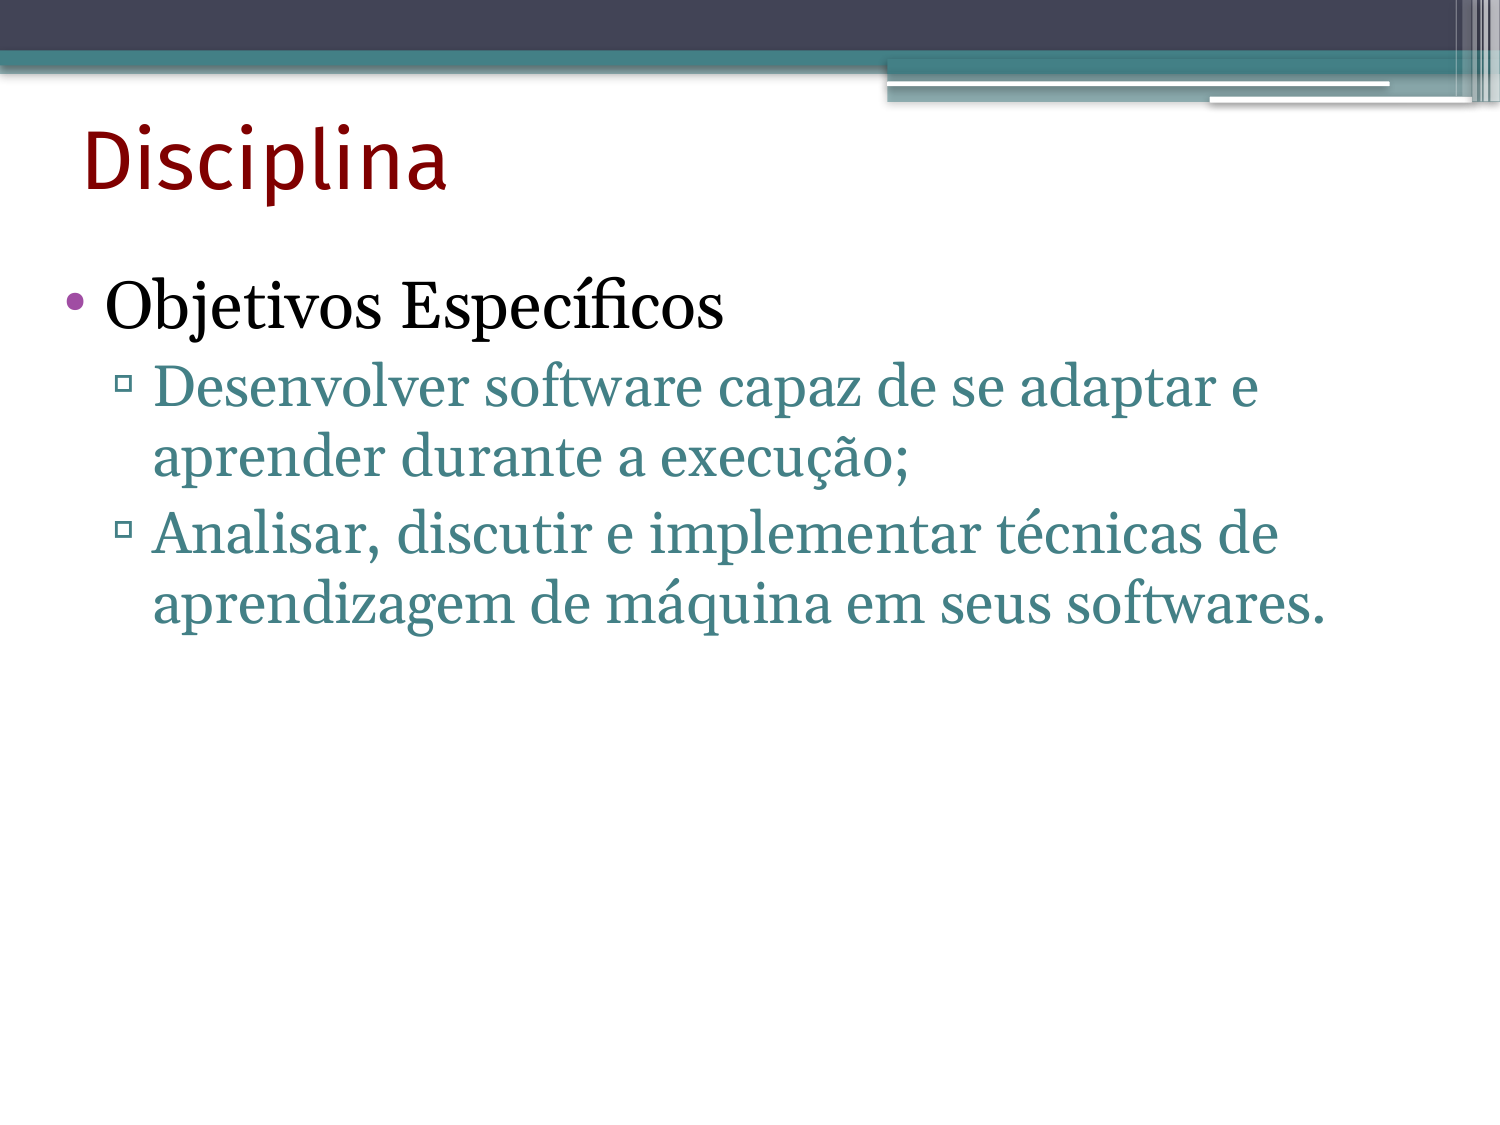

# Disciplina
Objetivos Específicos
Desenvolver software capaz de se adaptar e aprender durante a execução;
Analisar, discutir e implementar técnicas de aprendizagem de máquina em seus softwares.